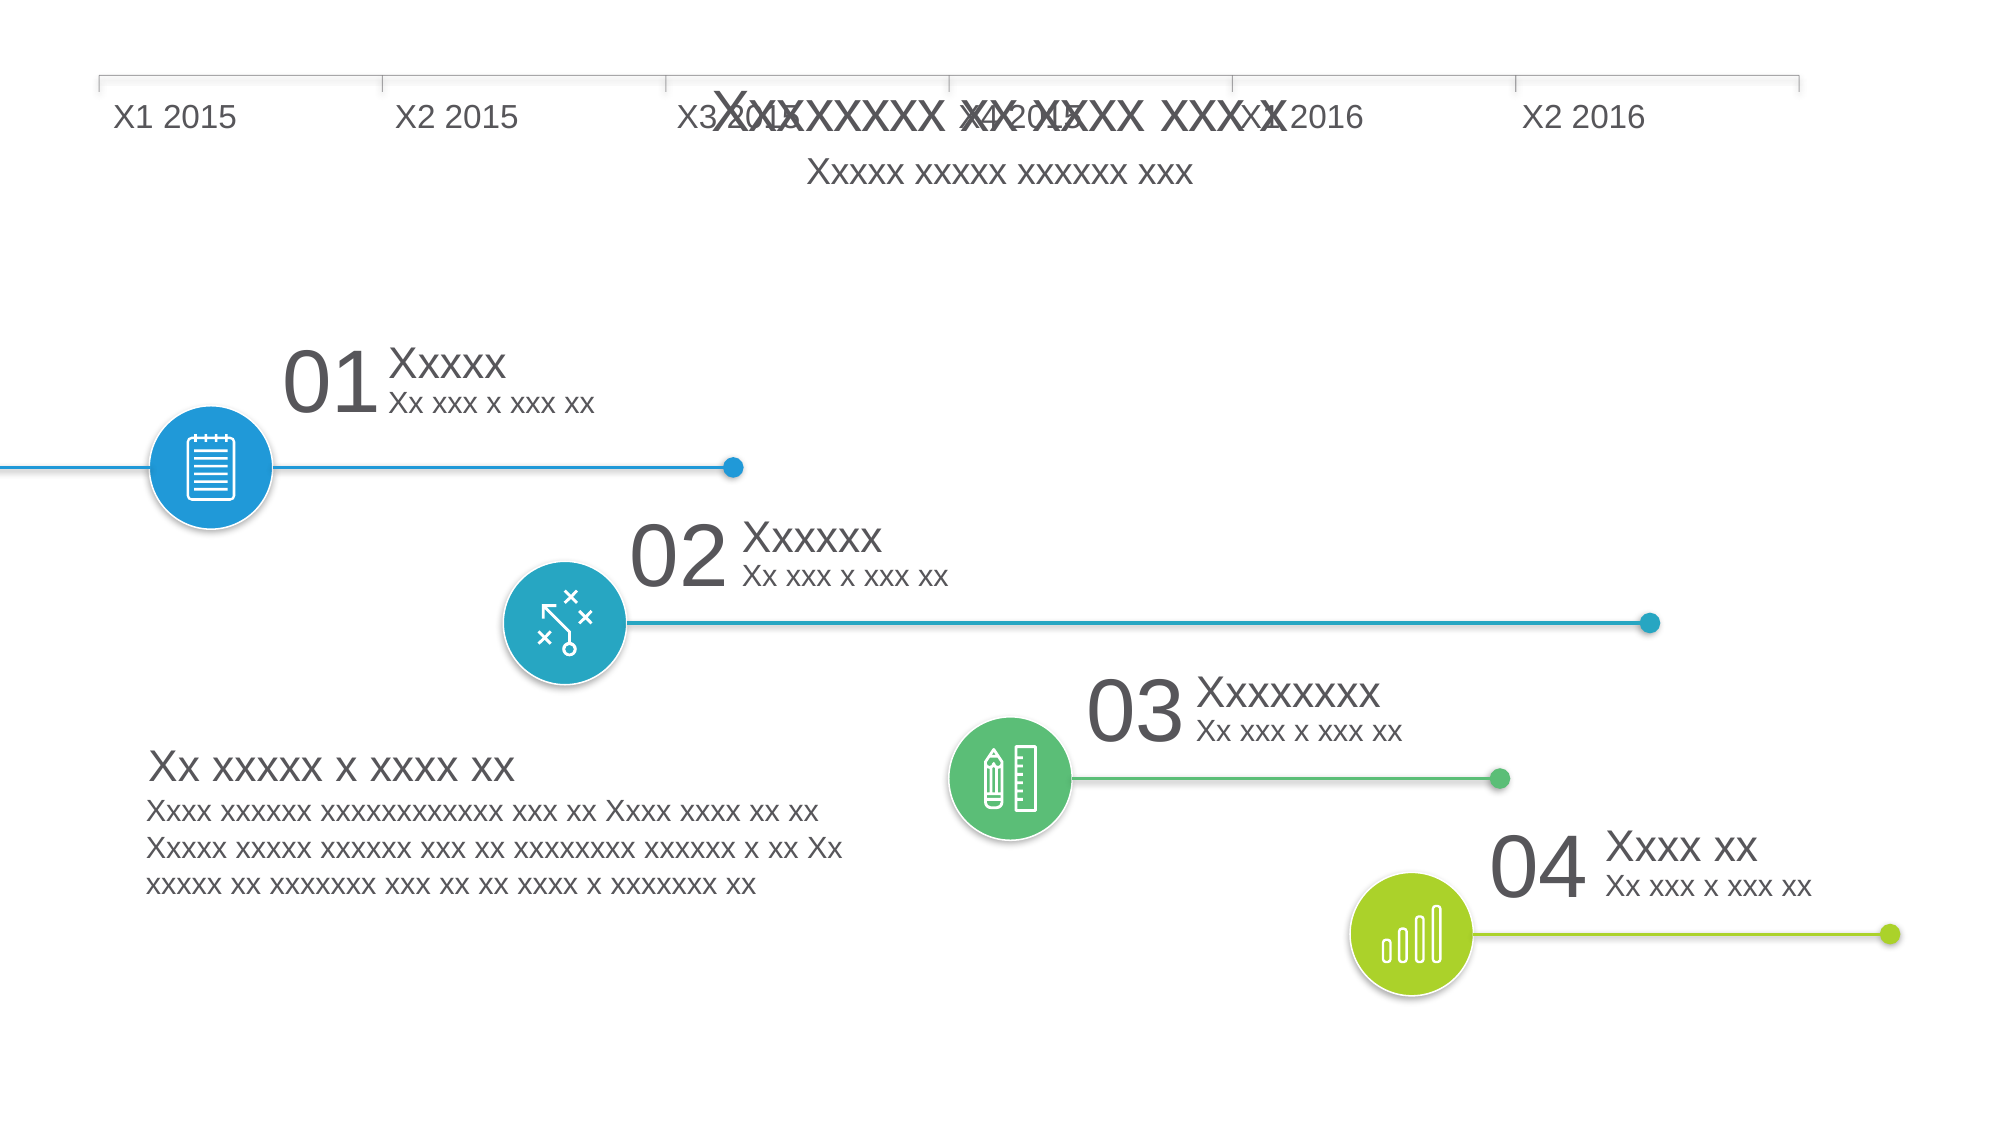

# Xxxxxxxx xx xxxx xxx x
X1 2015
X2 2015
X3 2015
X4 2015
X1 2016
X2 2016
Xxxxx xxxxx xxxxxx xxx
01
Xxxxx
Xx xxx x xxx xx

02
Xxxxxx
Xx xxx x xxx xx

03
Xxxxxxxx
Xx xxx x xxx xx

Xx xxxxx x xxxx xx

Xxxx xxxxxx xxxxxxxxxxxx xxx xx Xxxx xxxx xx xx Xxxxx xxxxx xxxxxx xxx xx xxxxxxxx xxxxxx x xx Xx xxxxx xx xxxxxxx xxx xx xx xxxx x xxxxxxx xx
04
Xxxx xx
Xx xxx x xxx xx